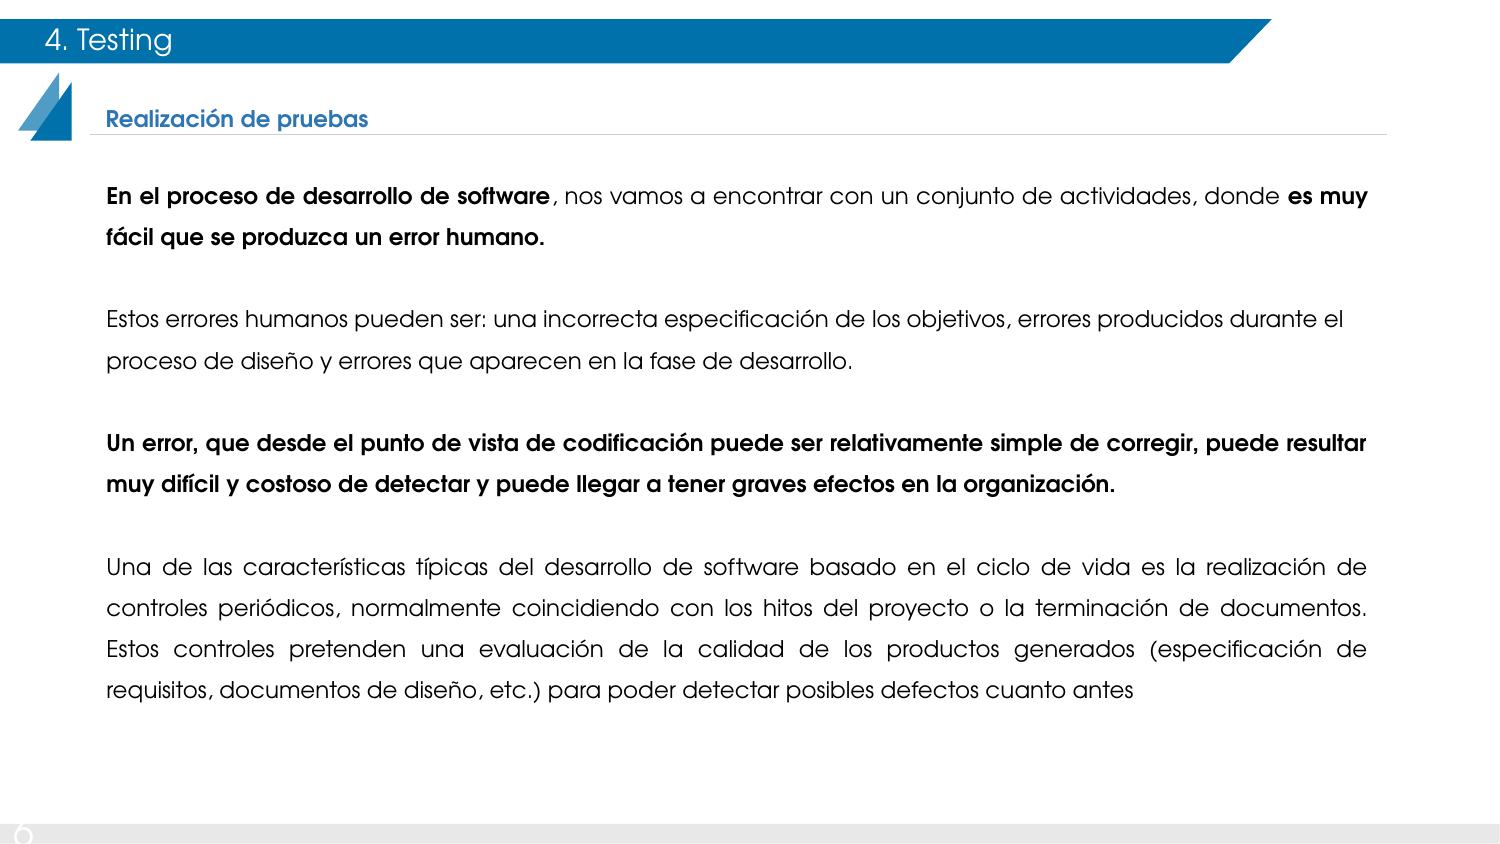

# 4. Testing

Realización de pruebas
En el proceso de desarrollo de software, nos vamos a encontrar con un conjunto de actividades, donde es muy fácil que se produzca un error humano.

Estos errores humanos pueden ser: una incorrecta especificación de los objetivos, errores producidos durante el
proceso de diseño y errores que aparecen en la fase de desarrollo.

Un error, que desde el punto de vista de codificación puede ser relativamente simple de corregir, puede resultar muy difícil y costoso de detectar y puede llegar a tener graves efectos en la organización.

Una de las características típicas del desarrollo de software basado en el ciclo de vida es la realización de controles periódicos, normalmente coincidiendo con los hitos del proyecto o la terminación de documentos. Estos controles pretenden una evaluación de la calidad de los productos generados (especificación de requisitos, documentos de diseño, etc.) para poder detectar posibles defectos cuanto antes
6